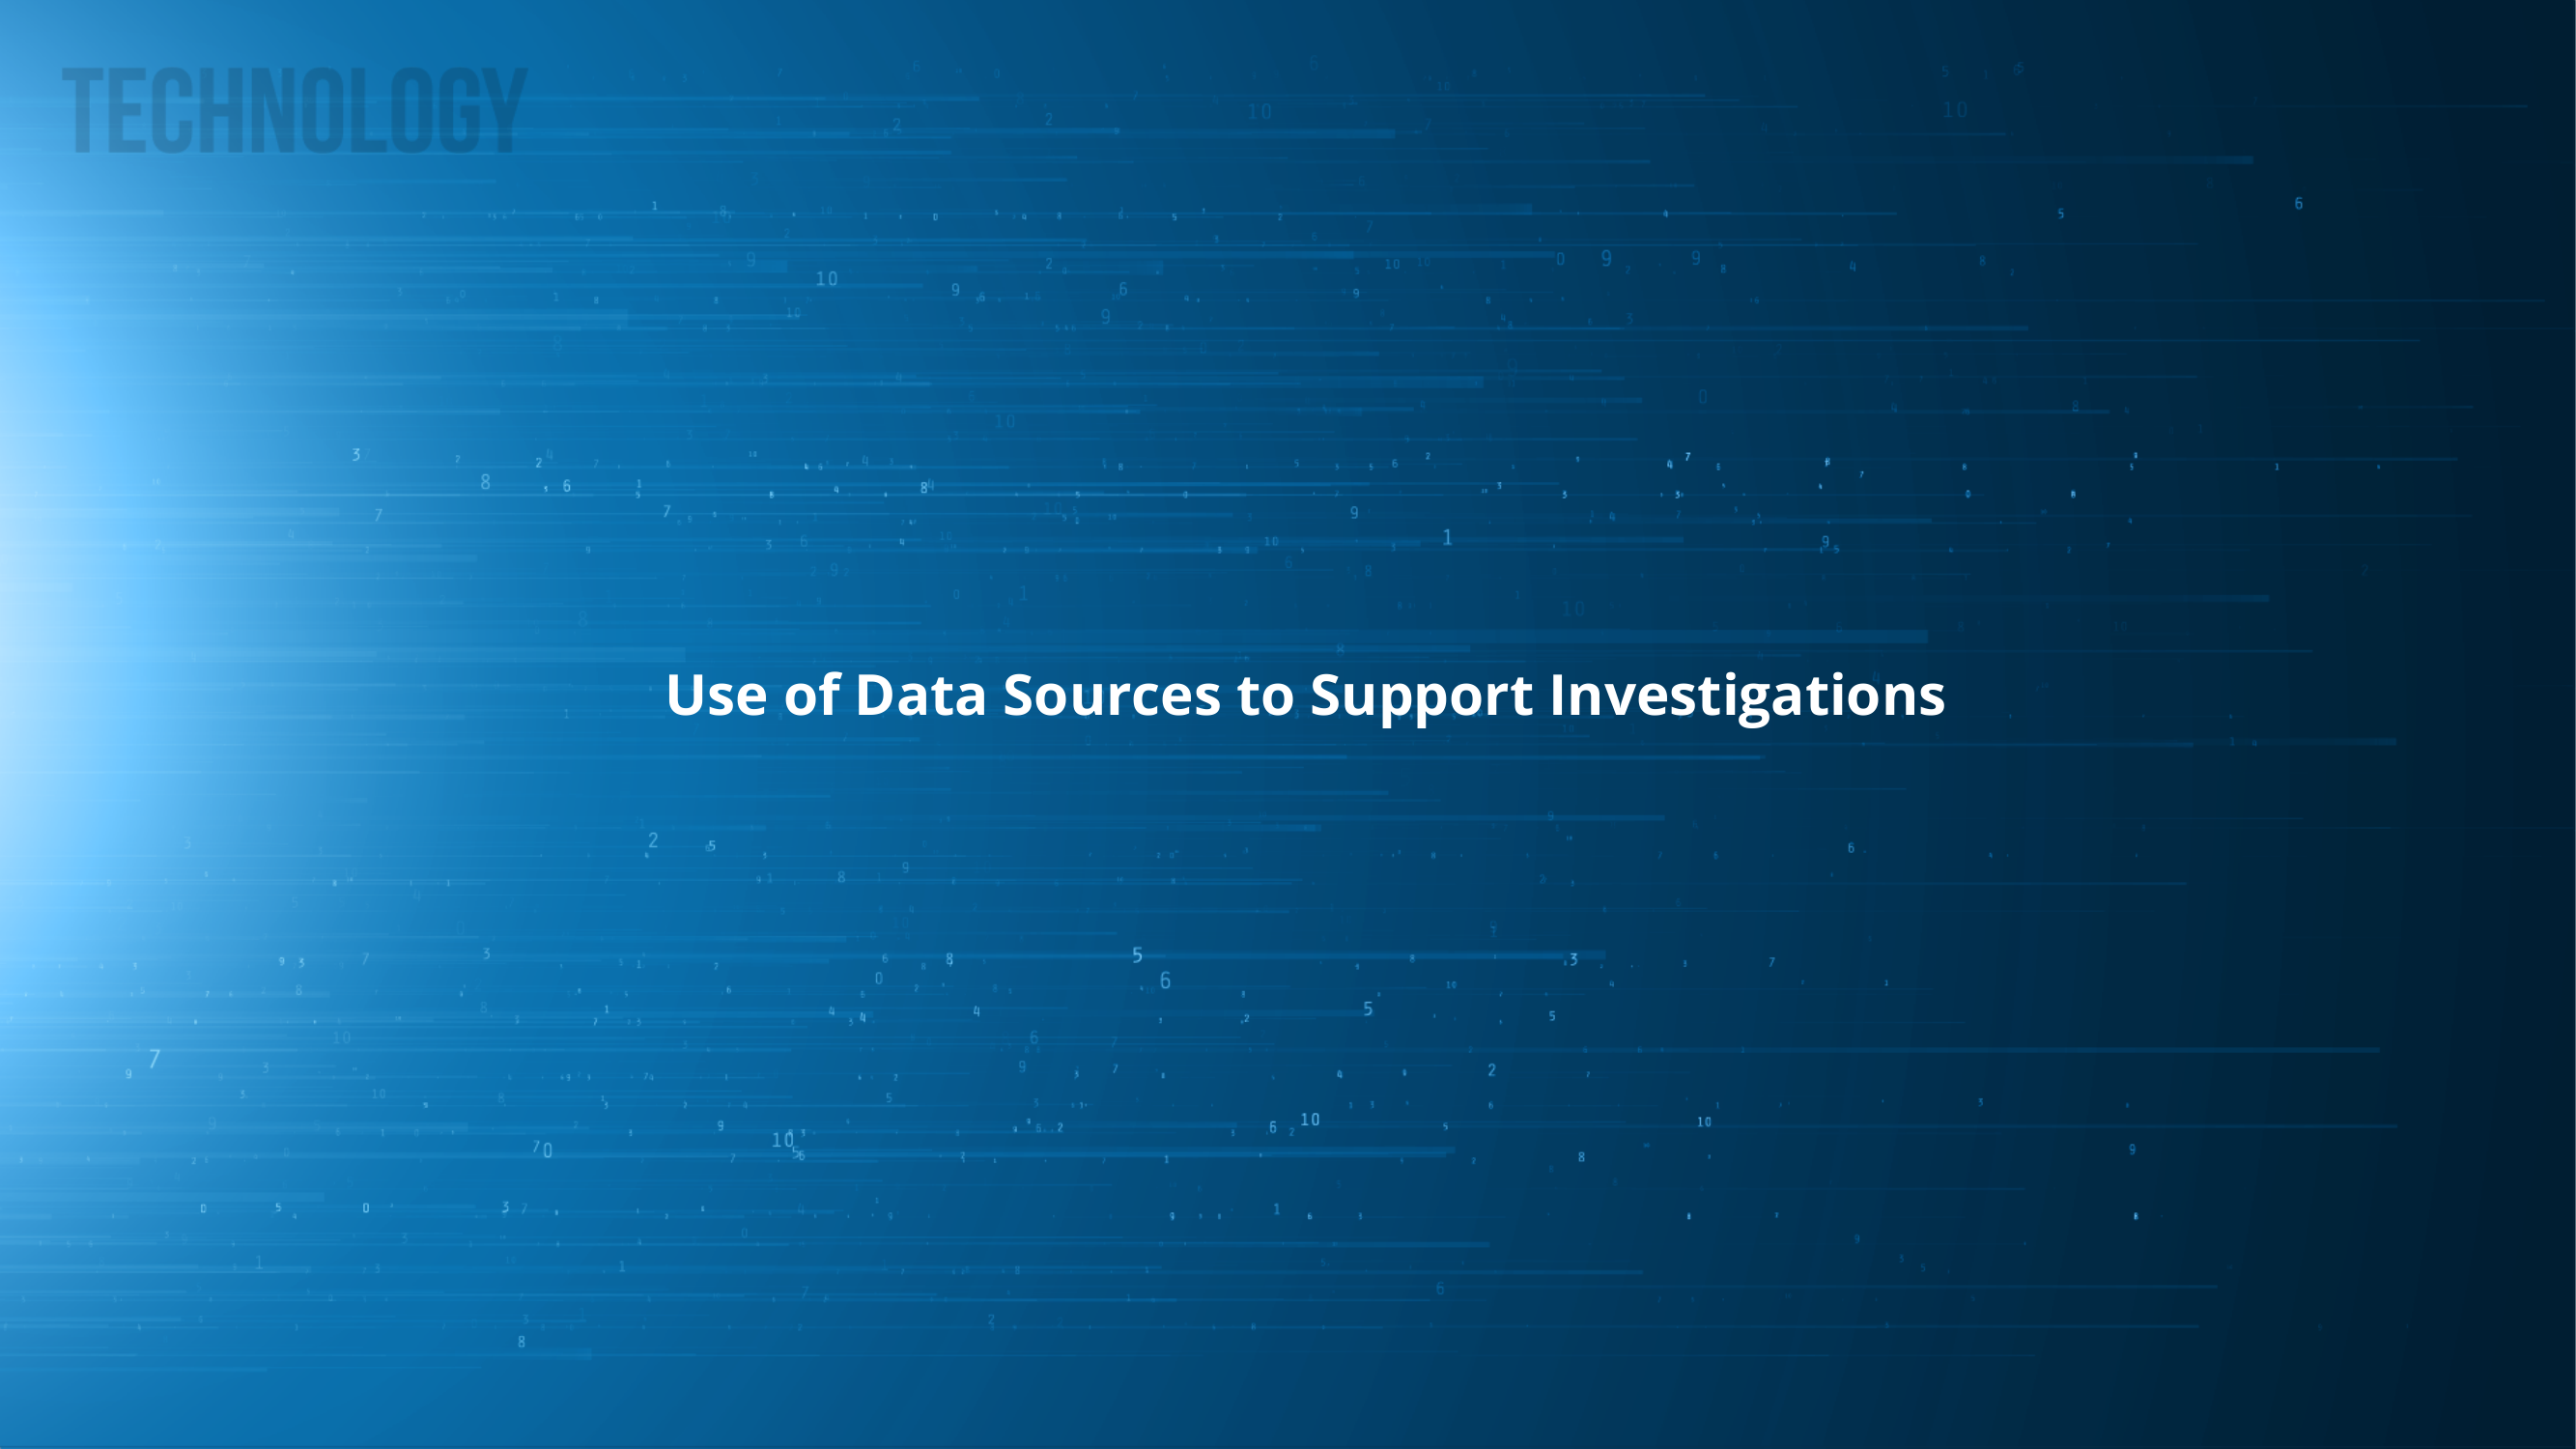

Use of Data Sources to Support Investigations